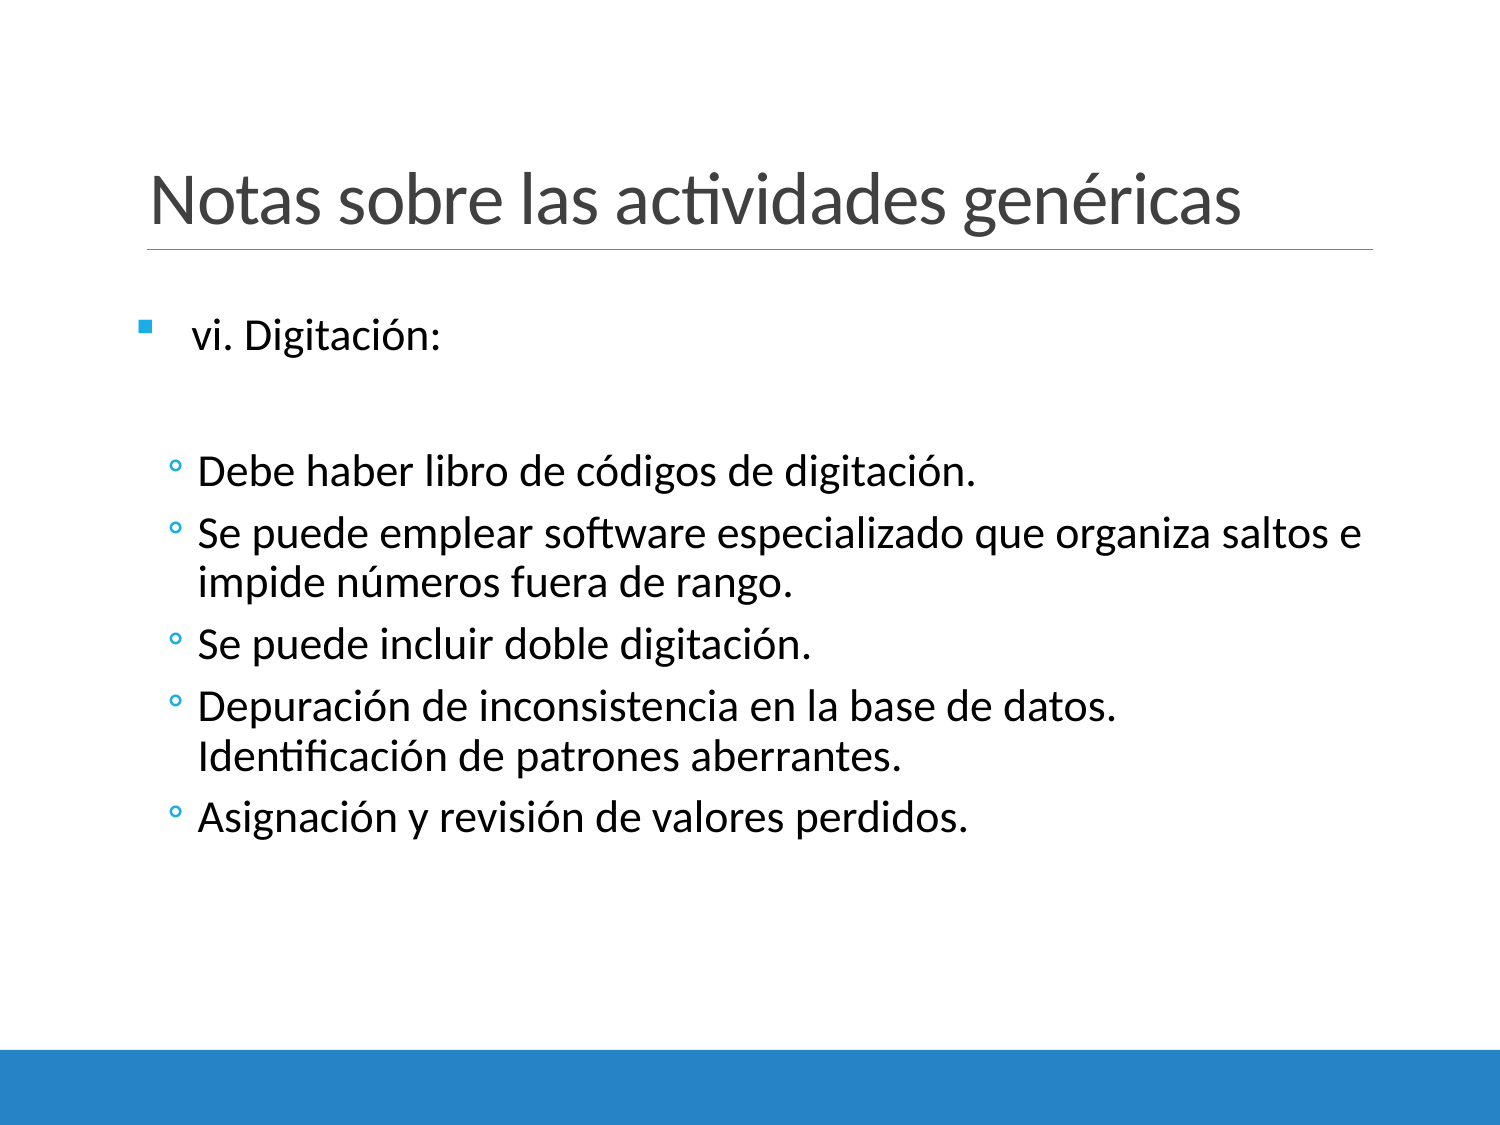

# Notas sobre las actividades genéricas
vi. Digitación:

Debe haber libro de códigos de digitación.
Se puede emplear software especializado que organiza saltos e impide números fuera de rango.
Se puede incluir doble digitación.
Depuración de inconsistencia en la base de datos. Identificación de patrones aberrantes.
Asignación y revisión de valores perdidos.